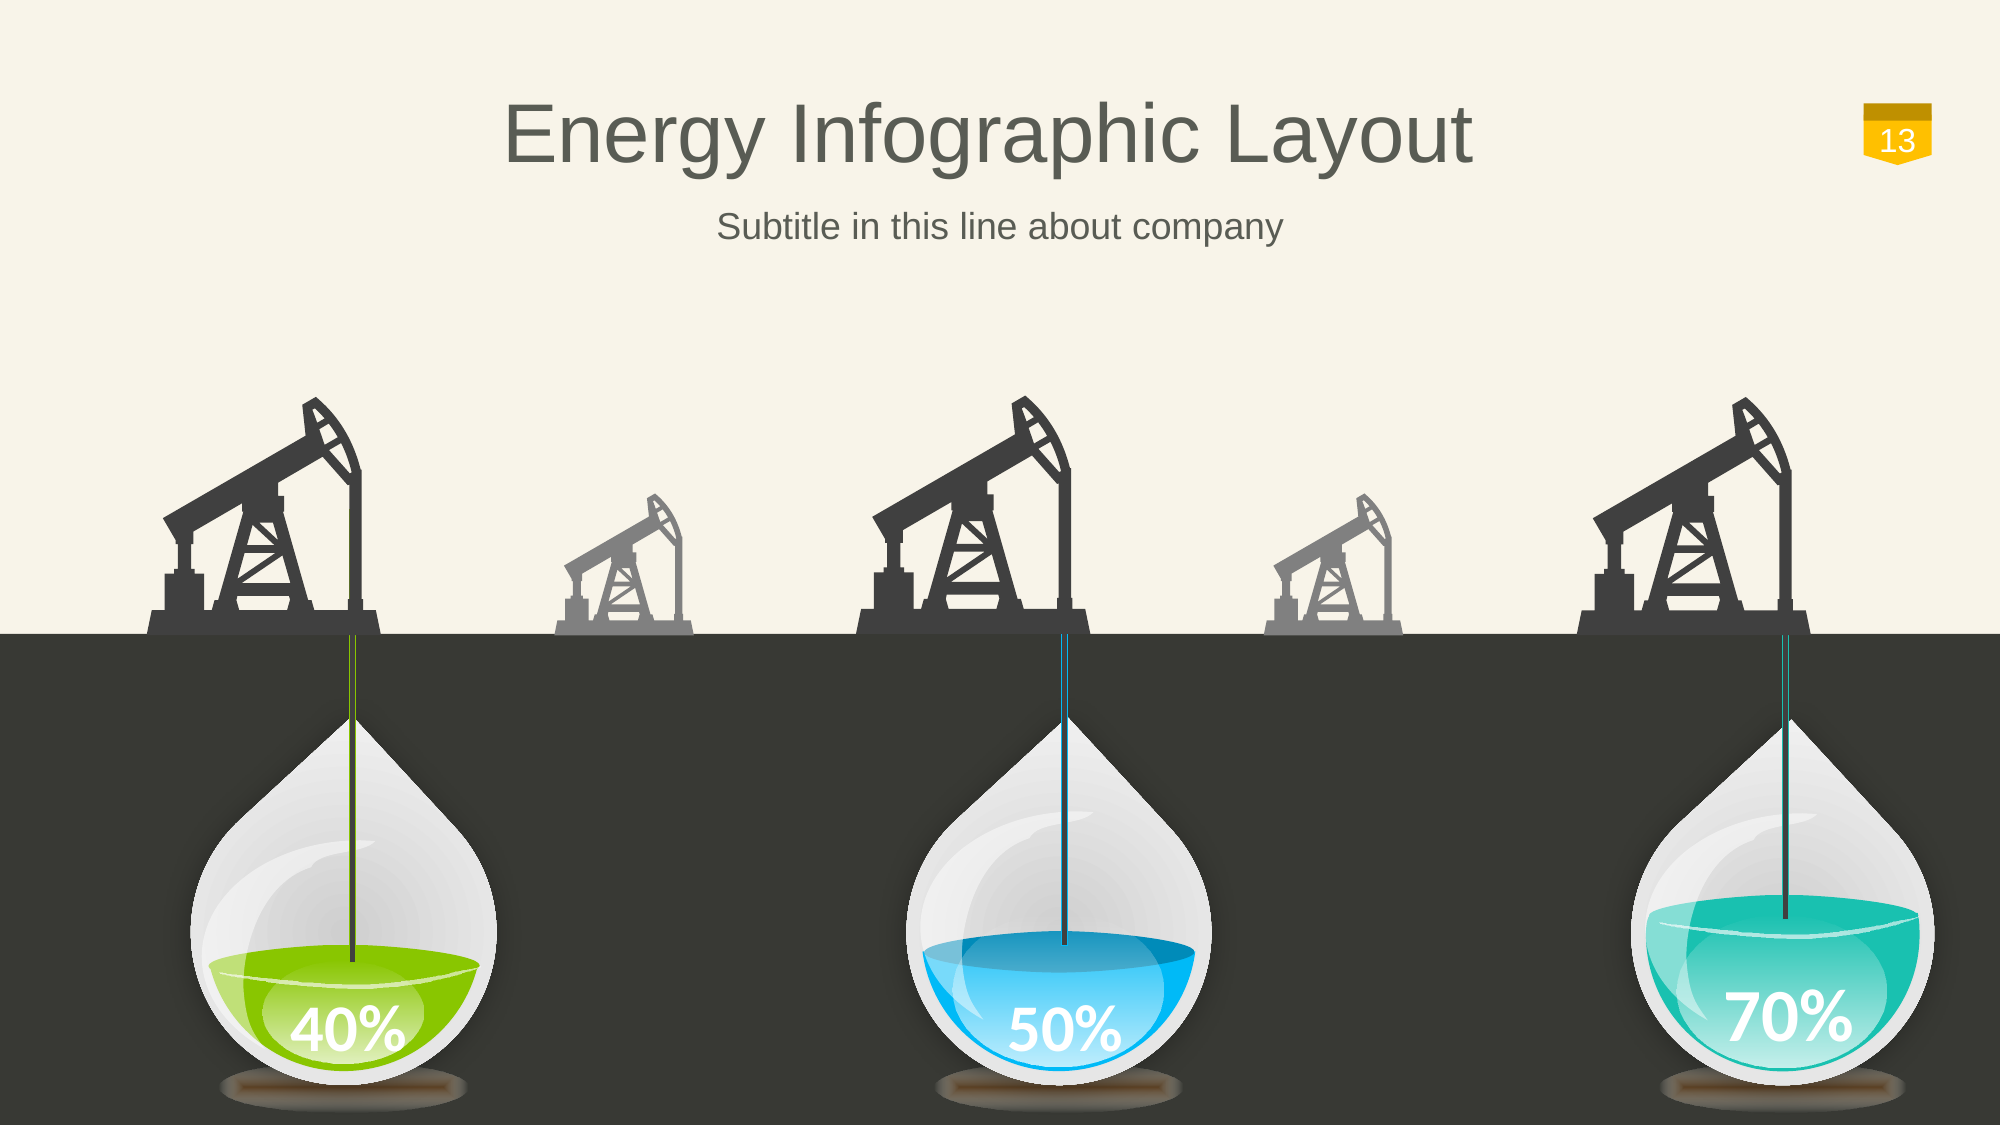

# Energy Infographic Layout
13
Subtitle in this line about company

40%

50%

70%